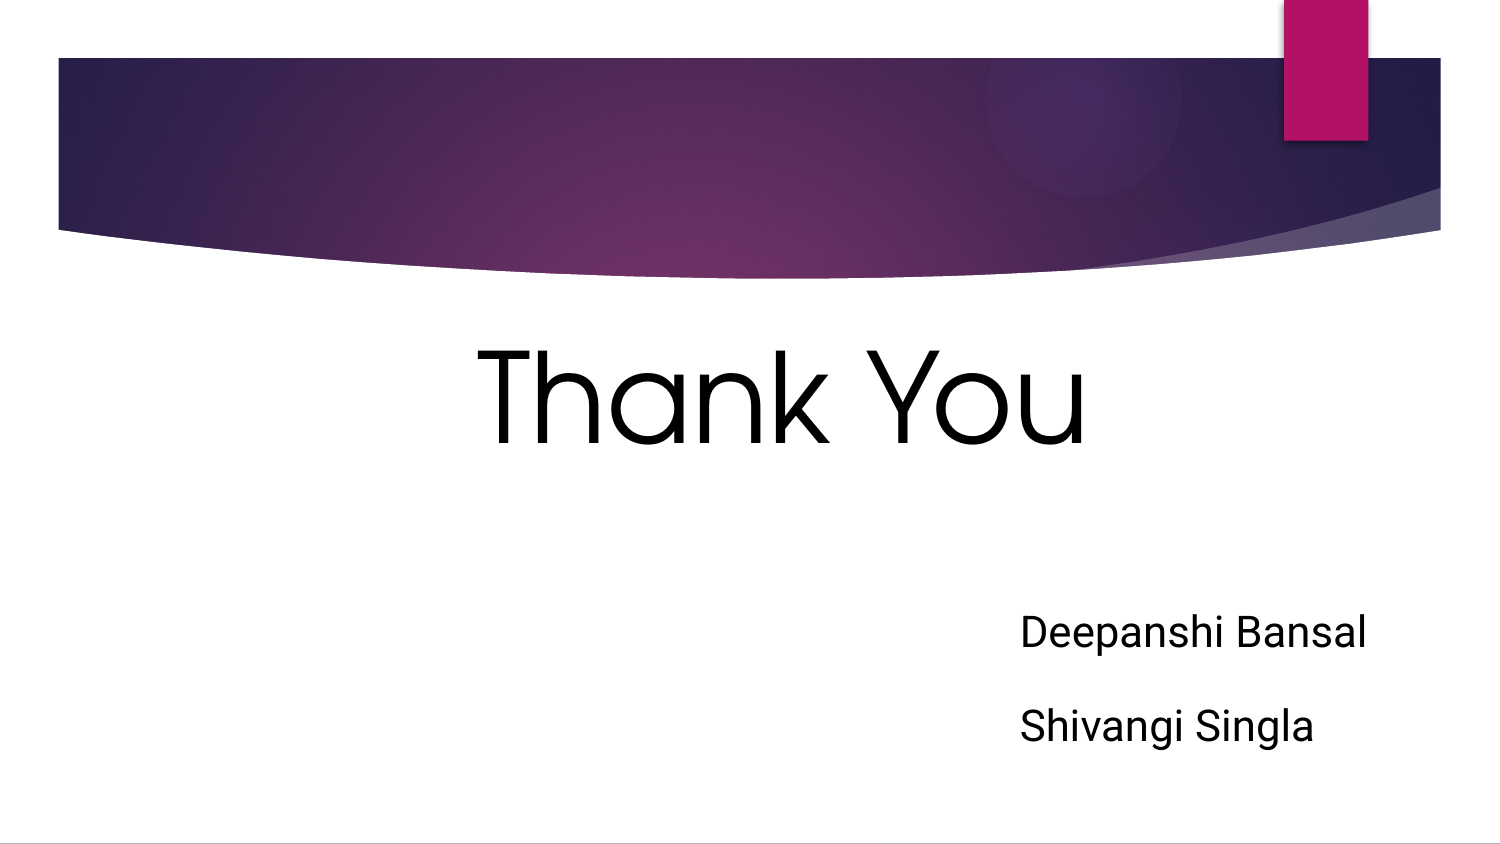

# Thank You
Deepanshi Bansal
Shivangi Singla